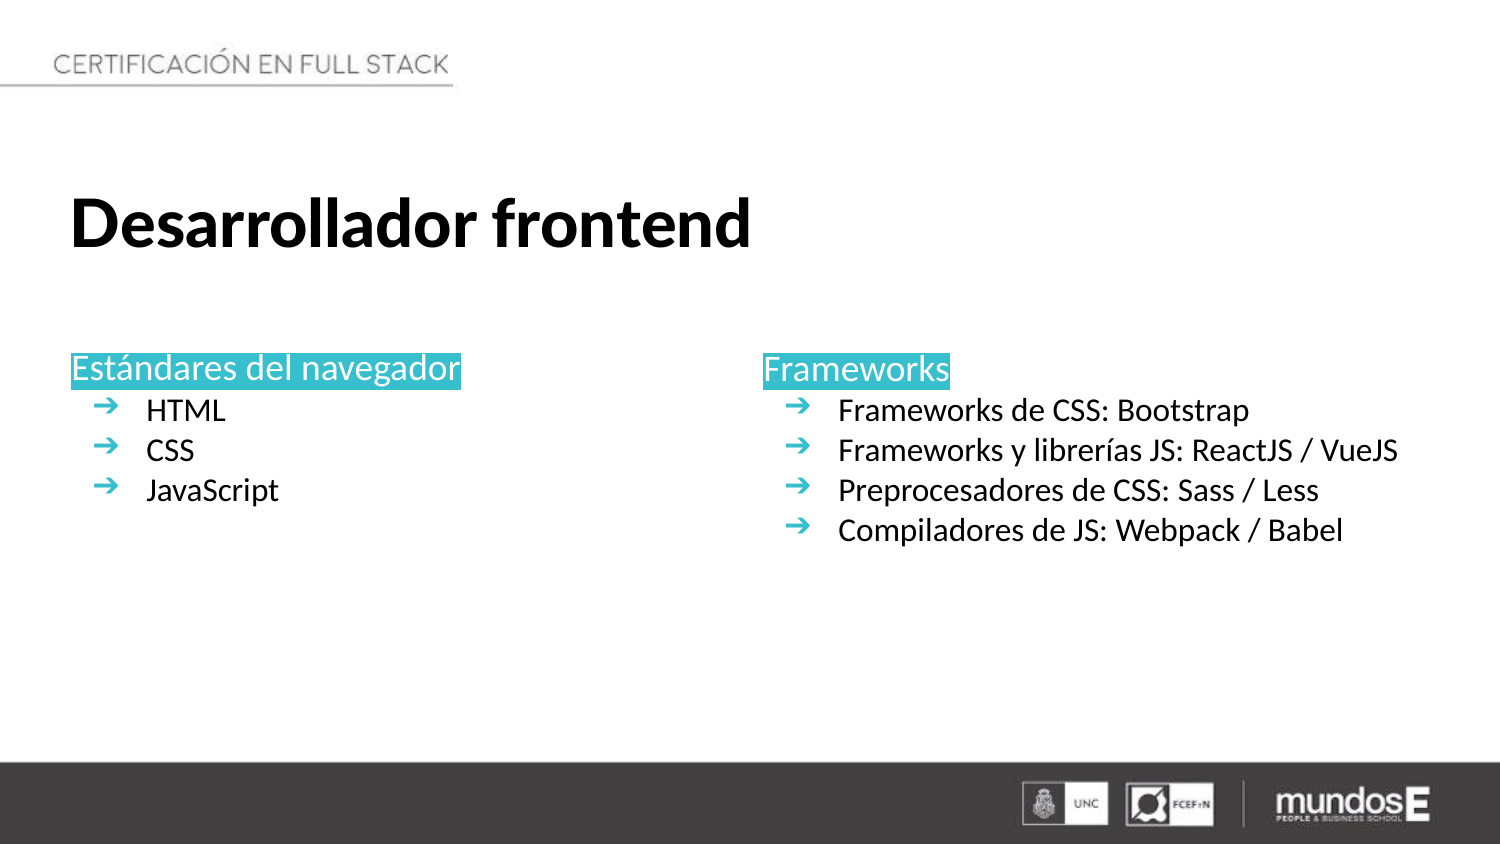

Desarrollador frontend
Estándares del navegador
HTML
CSS
JavaScript
Frameworks
Frameworks de CSS: Bootstrap
Frameworks y librerías JS: ReactJS / VueJS
Preprocesadores de CSS: Sass / Less
Compiladores de JS: Webpack / Babel